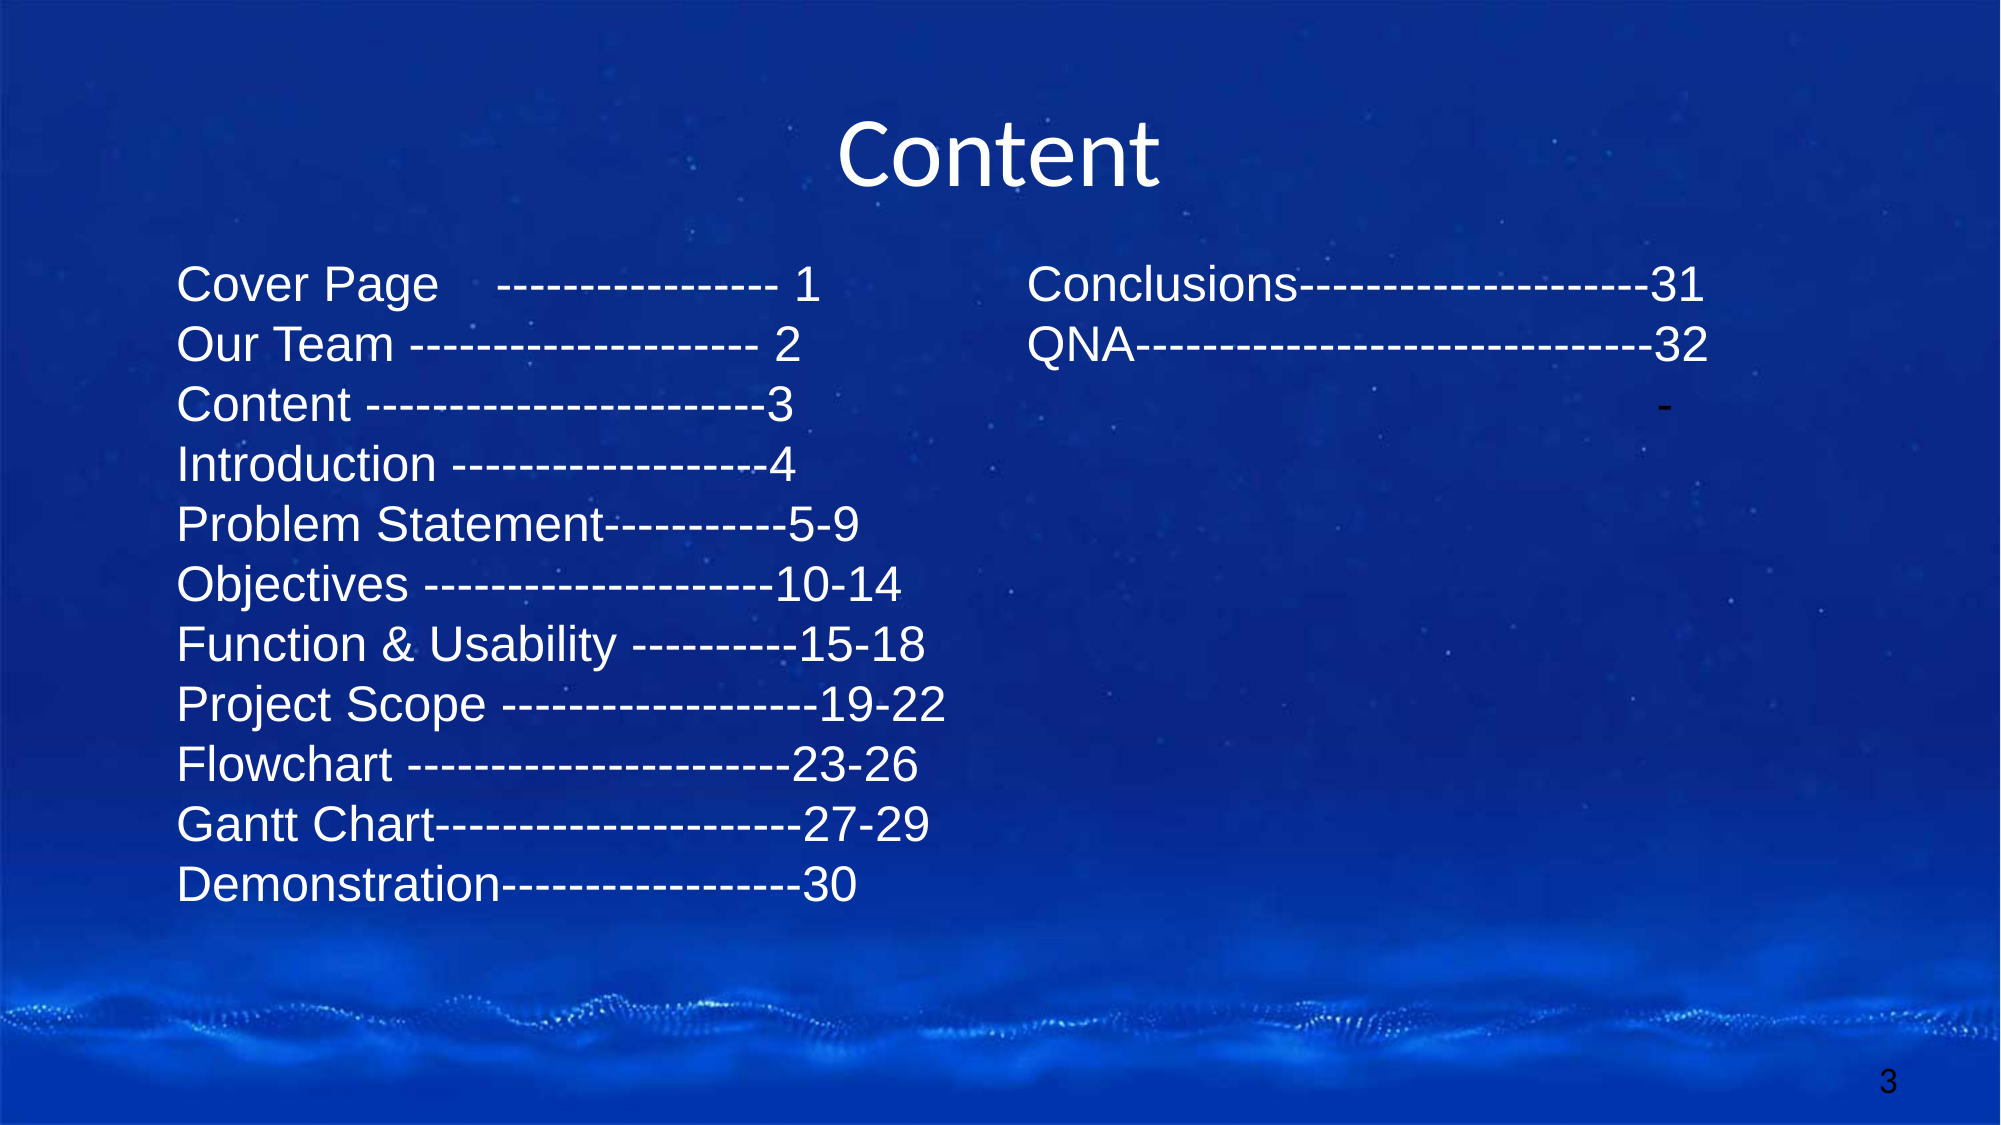

Content
Cover Page    ----------------- 1
Our Team --------------------- 2
Content ------------------------3
Introduction -------------------4
Problem Statement-----------5-9
Objectives ---------------------10-14
Function & Usability ----------15-18
Project Scope -------------------19-22
Flowchart -----------------------23-26
Gantt Chart----------------------27-29
Demonstration------------------30

 Conclusions---------------------31
 QNA-------------------------------32                                                        -

3